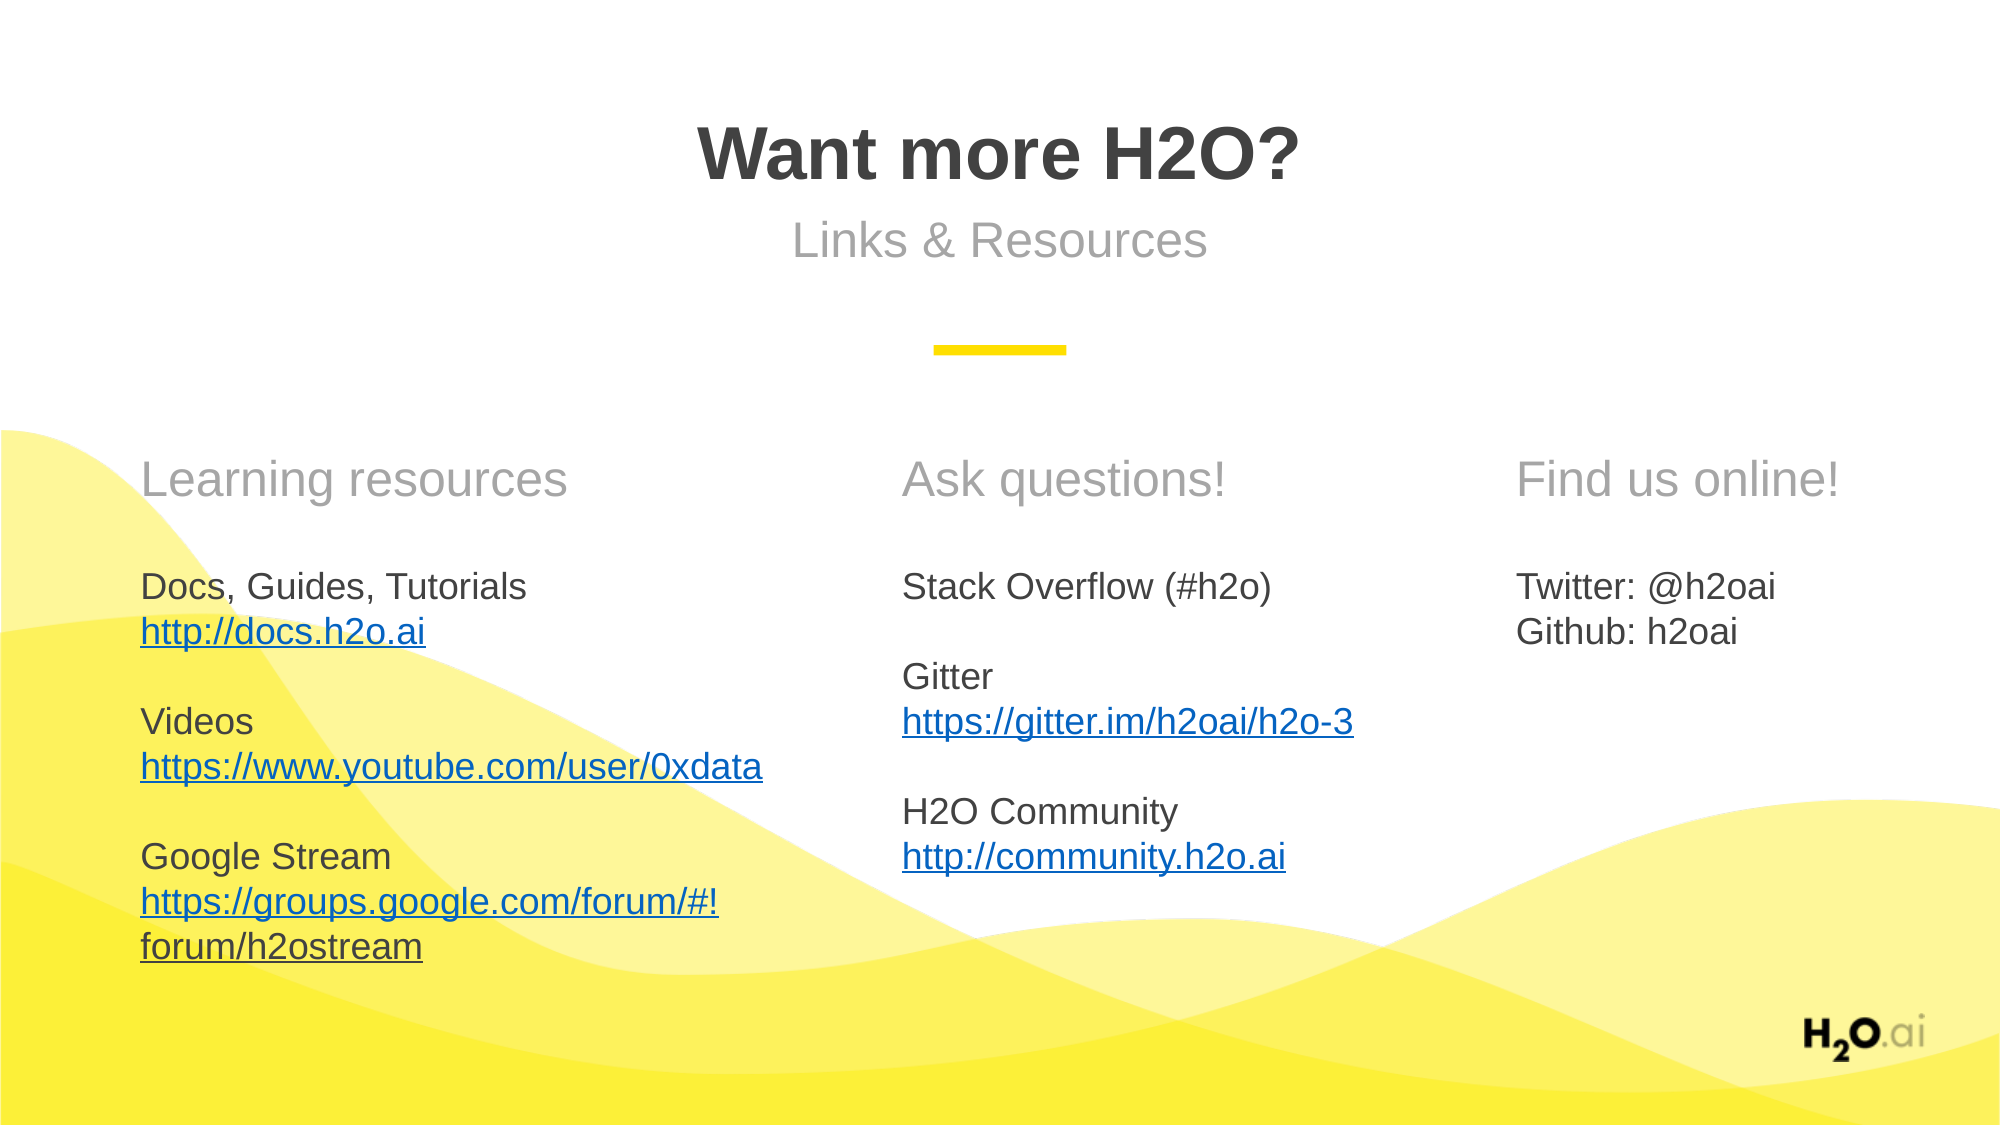

Want more H2O?
Links & Resources

Learning resources
Ask questions!
Find us online!
Docs, Guides, Tutorials
http://docs.h2o.ai

Videos
https://www.youtube.com/user/0xdata

Google Stream
https://groups.google.com/forum/#!forum/h2ostream

Stack Overflow (#h2o)

Gitter
https://gitter.im/h2oai/h2o-3

H2O Community http://community.h2o.ai

Twitter: @h2oai
Github: h2oai